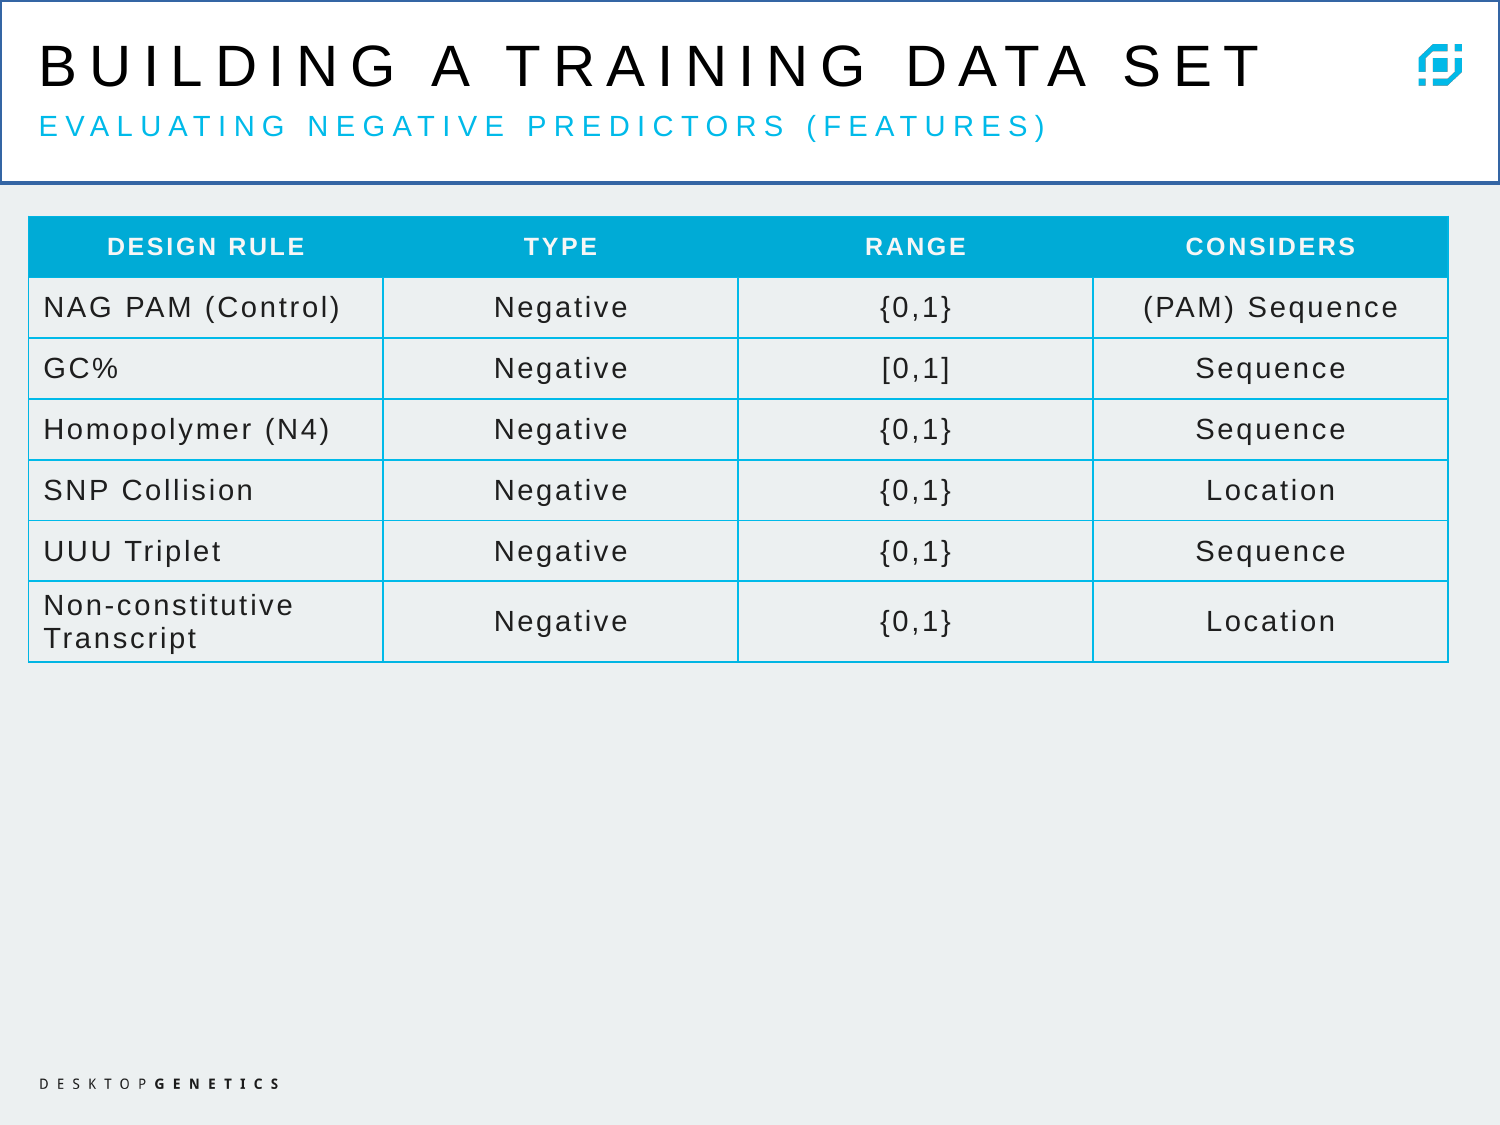

BUILDING A TRAINING DATA SET

EVALUATING NEGATIVE PREDICTORS (FEATURES)
| DESIGN RULE | TYPE | RANGE | CONSIDERS |
| --- | --- | --- | --- |
| NAG PAM (Control) | Negative | {0,1} | (PAM) Sequence |
| GC% | Negative | [0,1] | Sequence |
| Homopolymer (N4) | Negative | {0,1} | Sequence |
| SNP Collision | Negative | {0,1} | Location |
| UUU Triplet | Negative | {0,1} | Sequence |
| Non-constitutive Transcript | Negative | {0,1} | Location |